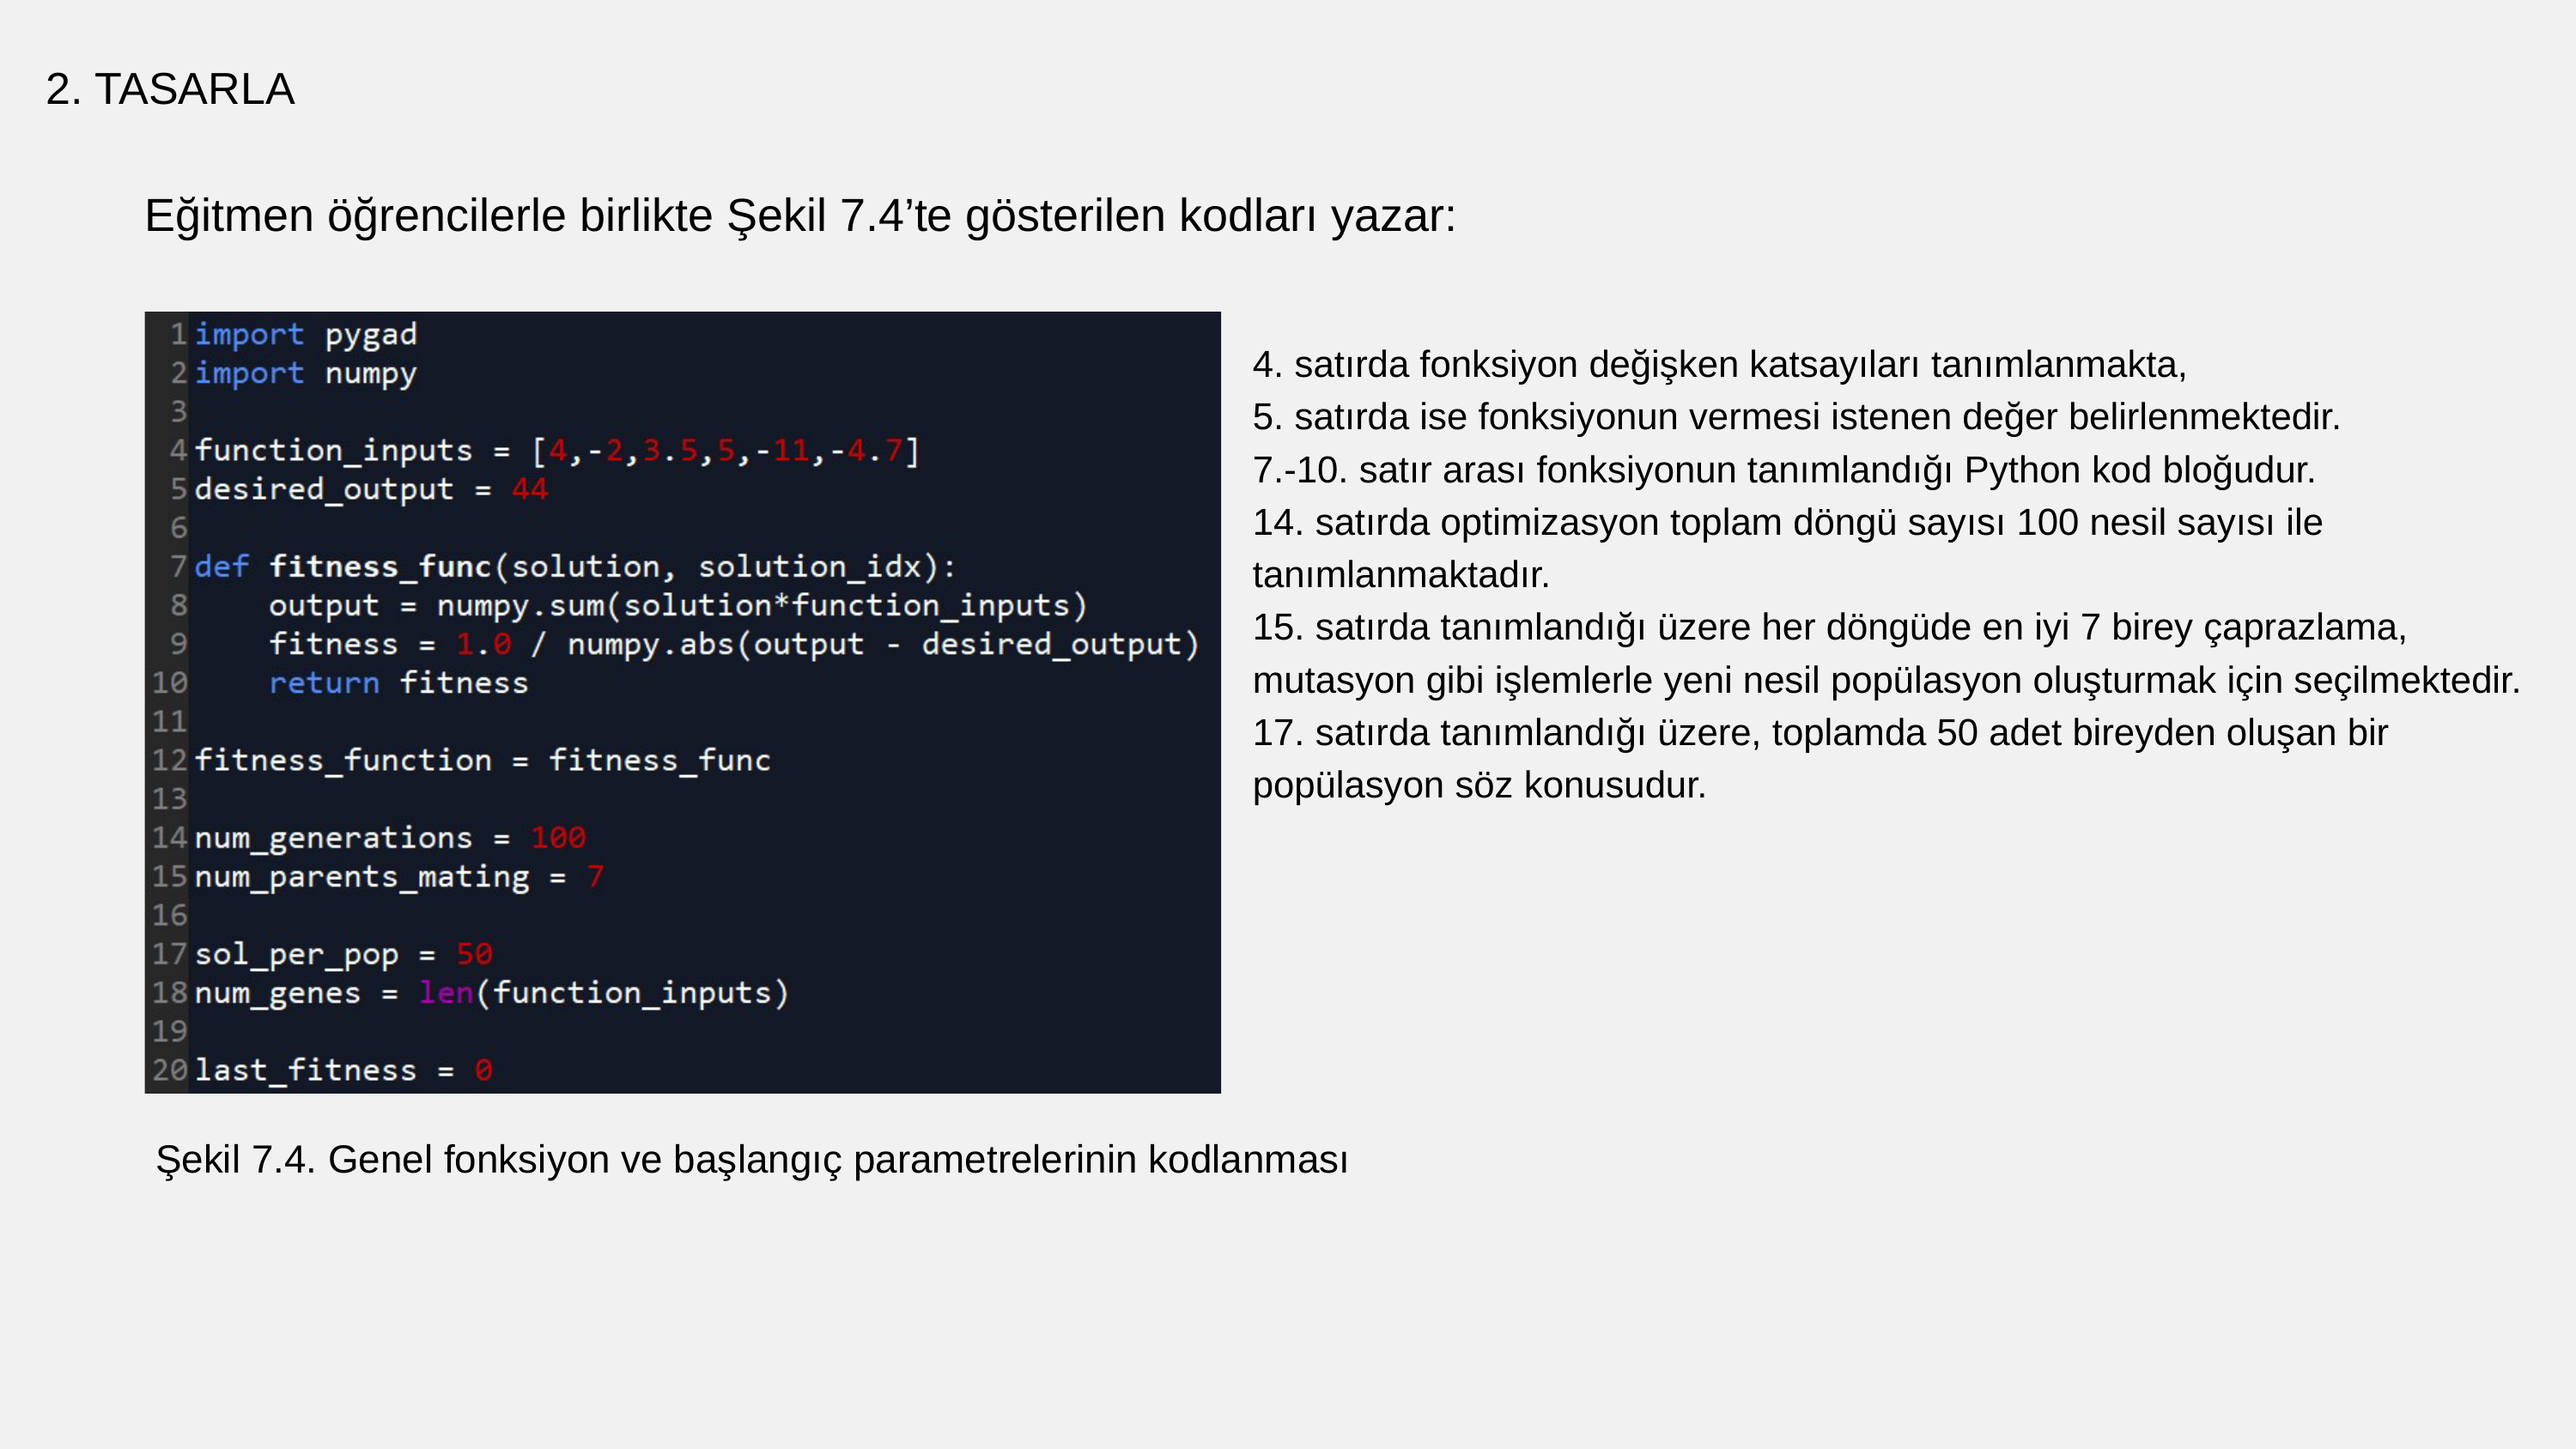

2. TASARLA
Eğitmen öğrencilerle birlikte Şekil 7.4’te gösterilen kodları yazar:

4. satırda fonksiyon değişken katsayıları tanımlanmakta,
5. satırda ise fonksiyonun vermesi istenen değer belirlenmektedir.
7.-10. satır arası fonksiyonun tanımlandığı Python kod bloğudur.
14. satırda optimizasyon toplam döngü sayısı 100 nesil sayısı ile tanımlanmaktadır.
15. satırda tanımlandığı üzere her döngüde en iyi 7 birey çaprazlama, mutasyon gibi işlemlerle yeni nesil popülasyon oluşturmak için seçilmektedir.
17. satırda tanımlandığı üzere, toplamda 50 adet bireyden oluşan bir popülasyon söz konusudur.
Şekil 7.4. Genel fonksiyon ve başlangıç parametrelerinin kodlanması